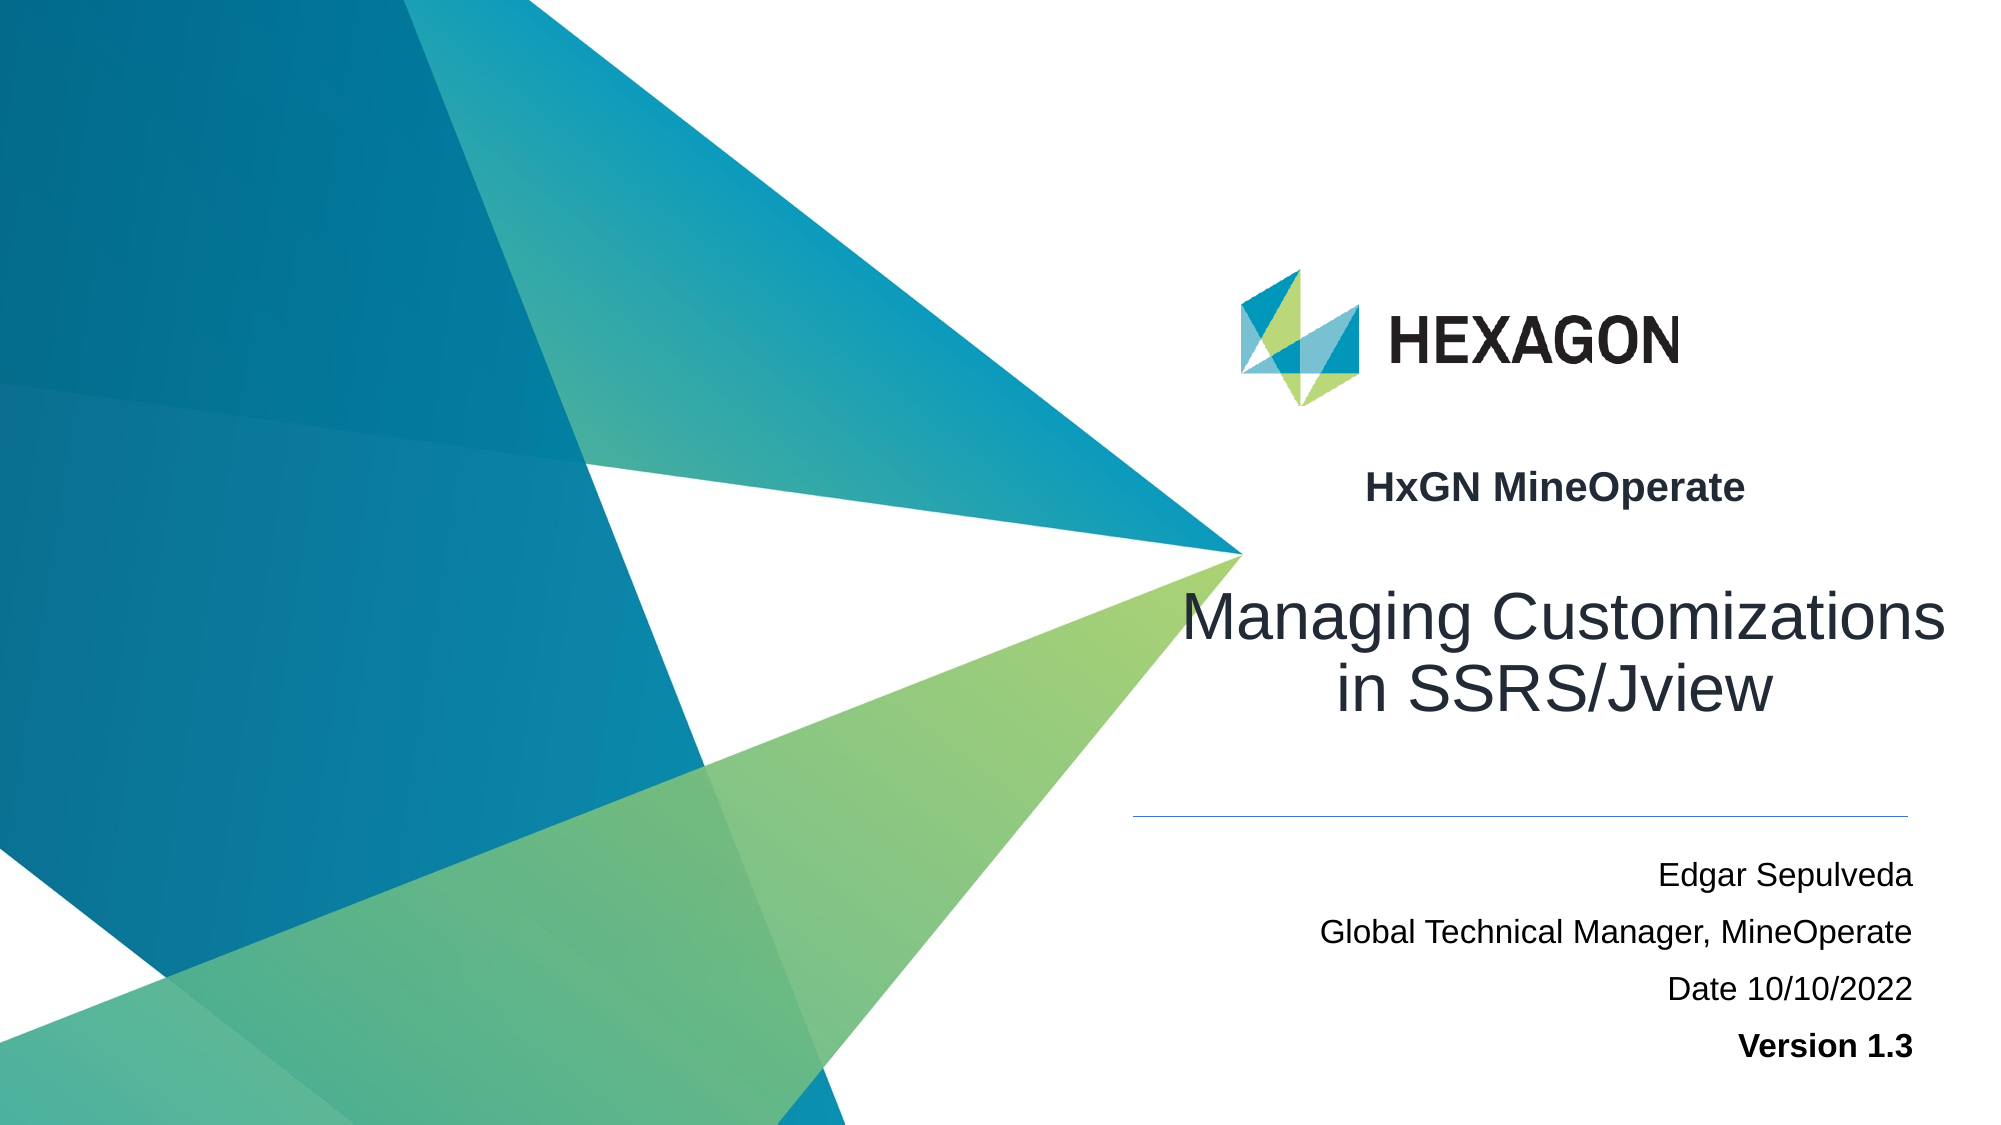

HxGN MineOperate

 Managing Customizations in SSRS/Jview
Edgar Sepulveda
Global Technical Manager, MineOperate
Date 10/10/2022
Version 1.3